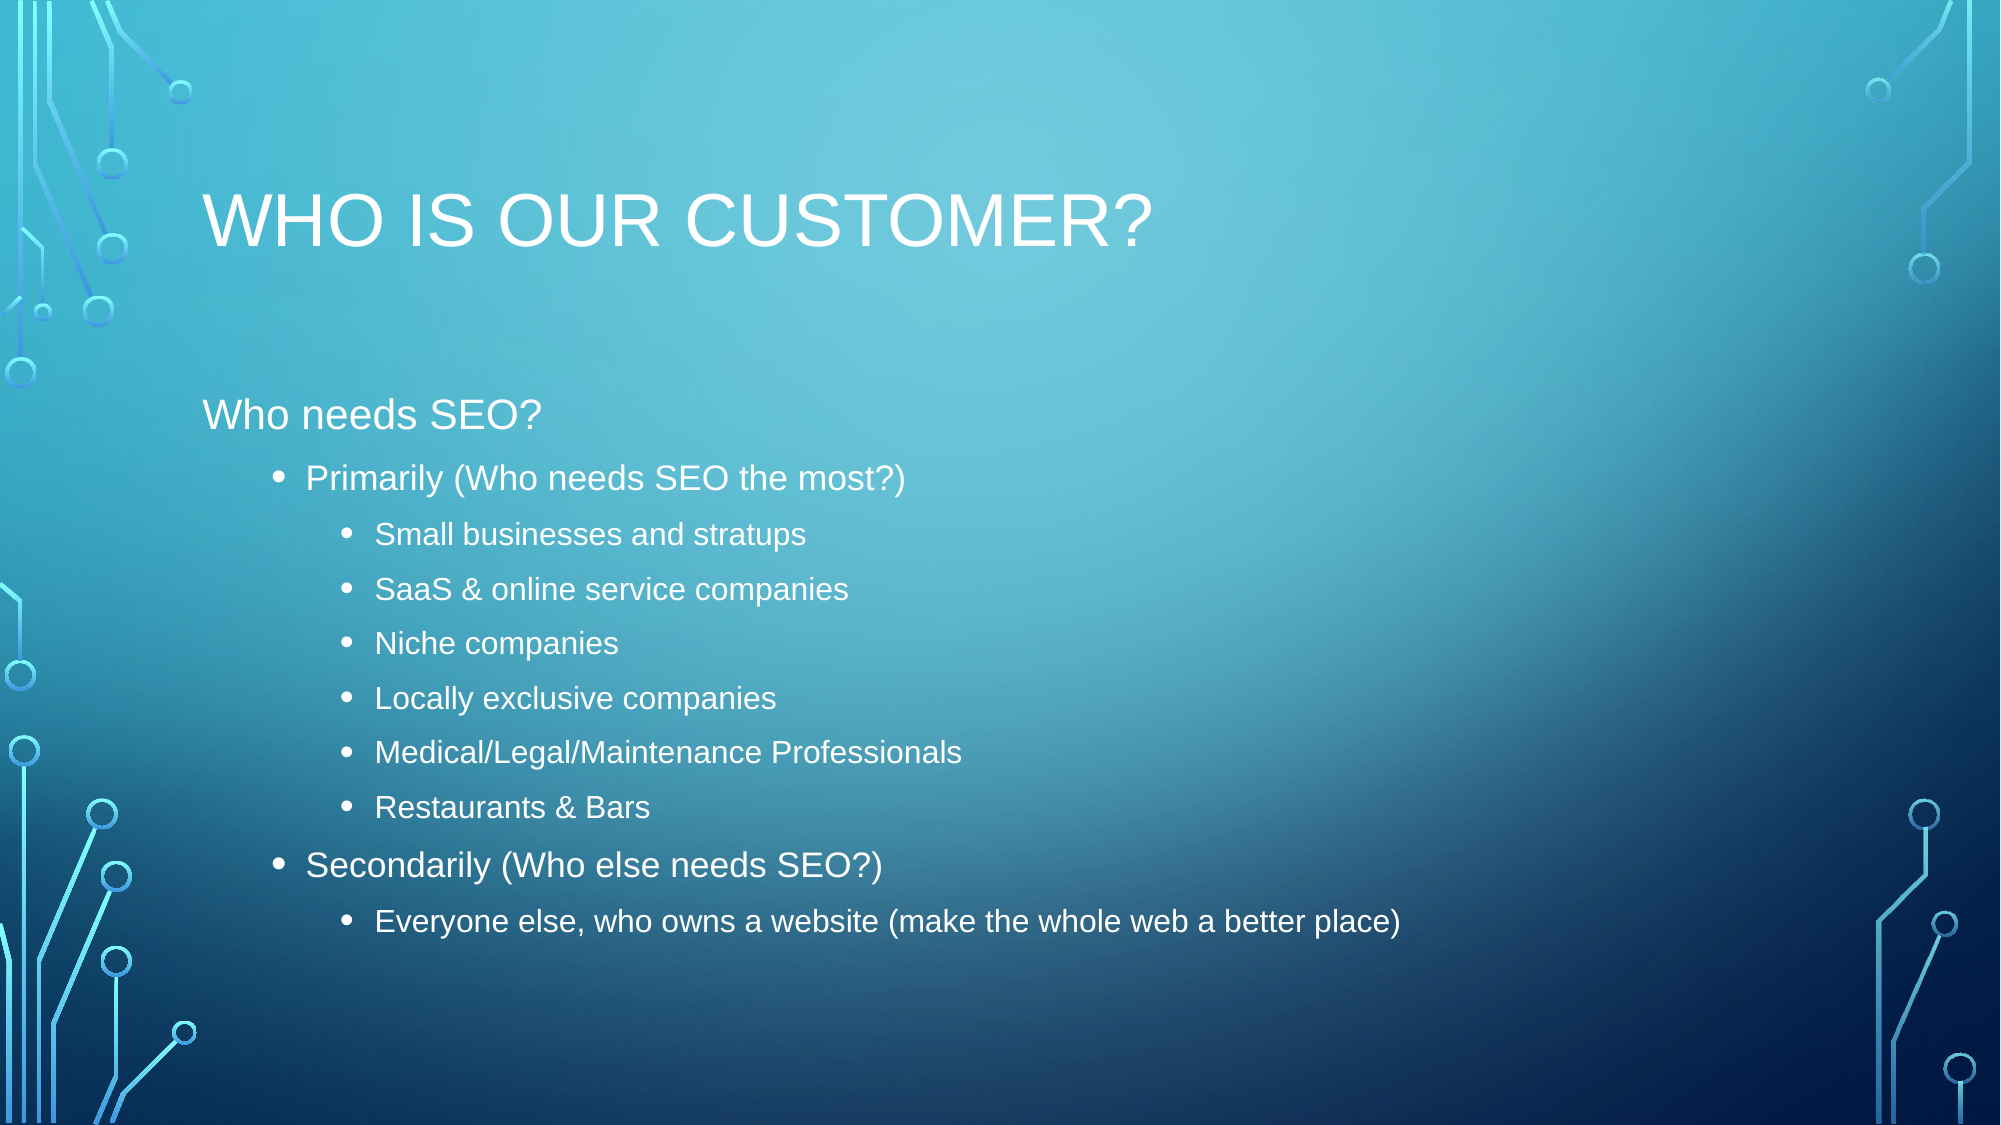

# Who is our customer?
Who needs SEO?
Primarily (Who needs SEO the most?)
Small businesses and stratups
SaaS & online service companies
Niche companies
Locally exclusive companies
Medical/Legal/Maintenance Professionals
Restaurants & Bars
Secondarily (Who else needs SEO?)
Everyone else, who owns a website (make the whole web a better place)